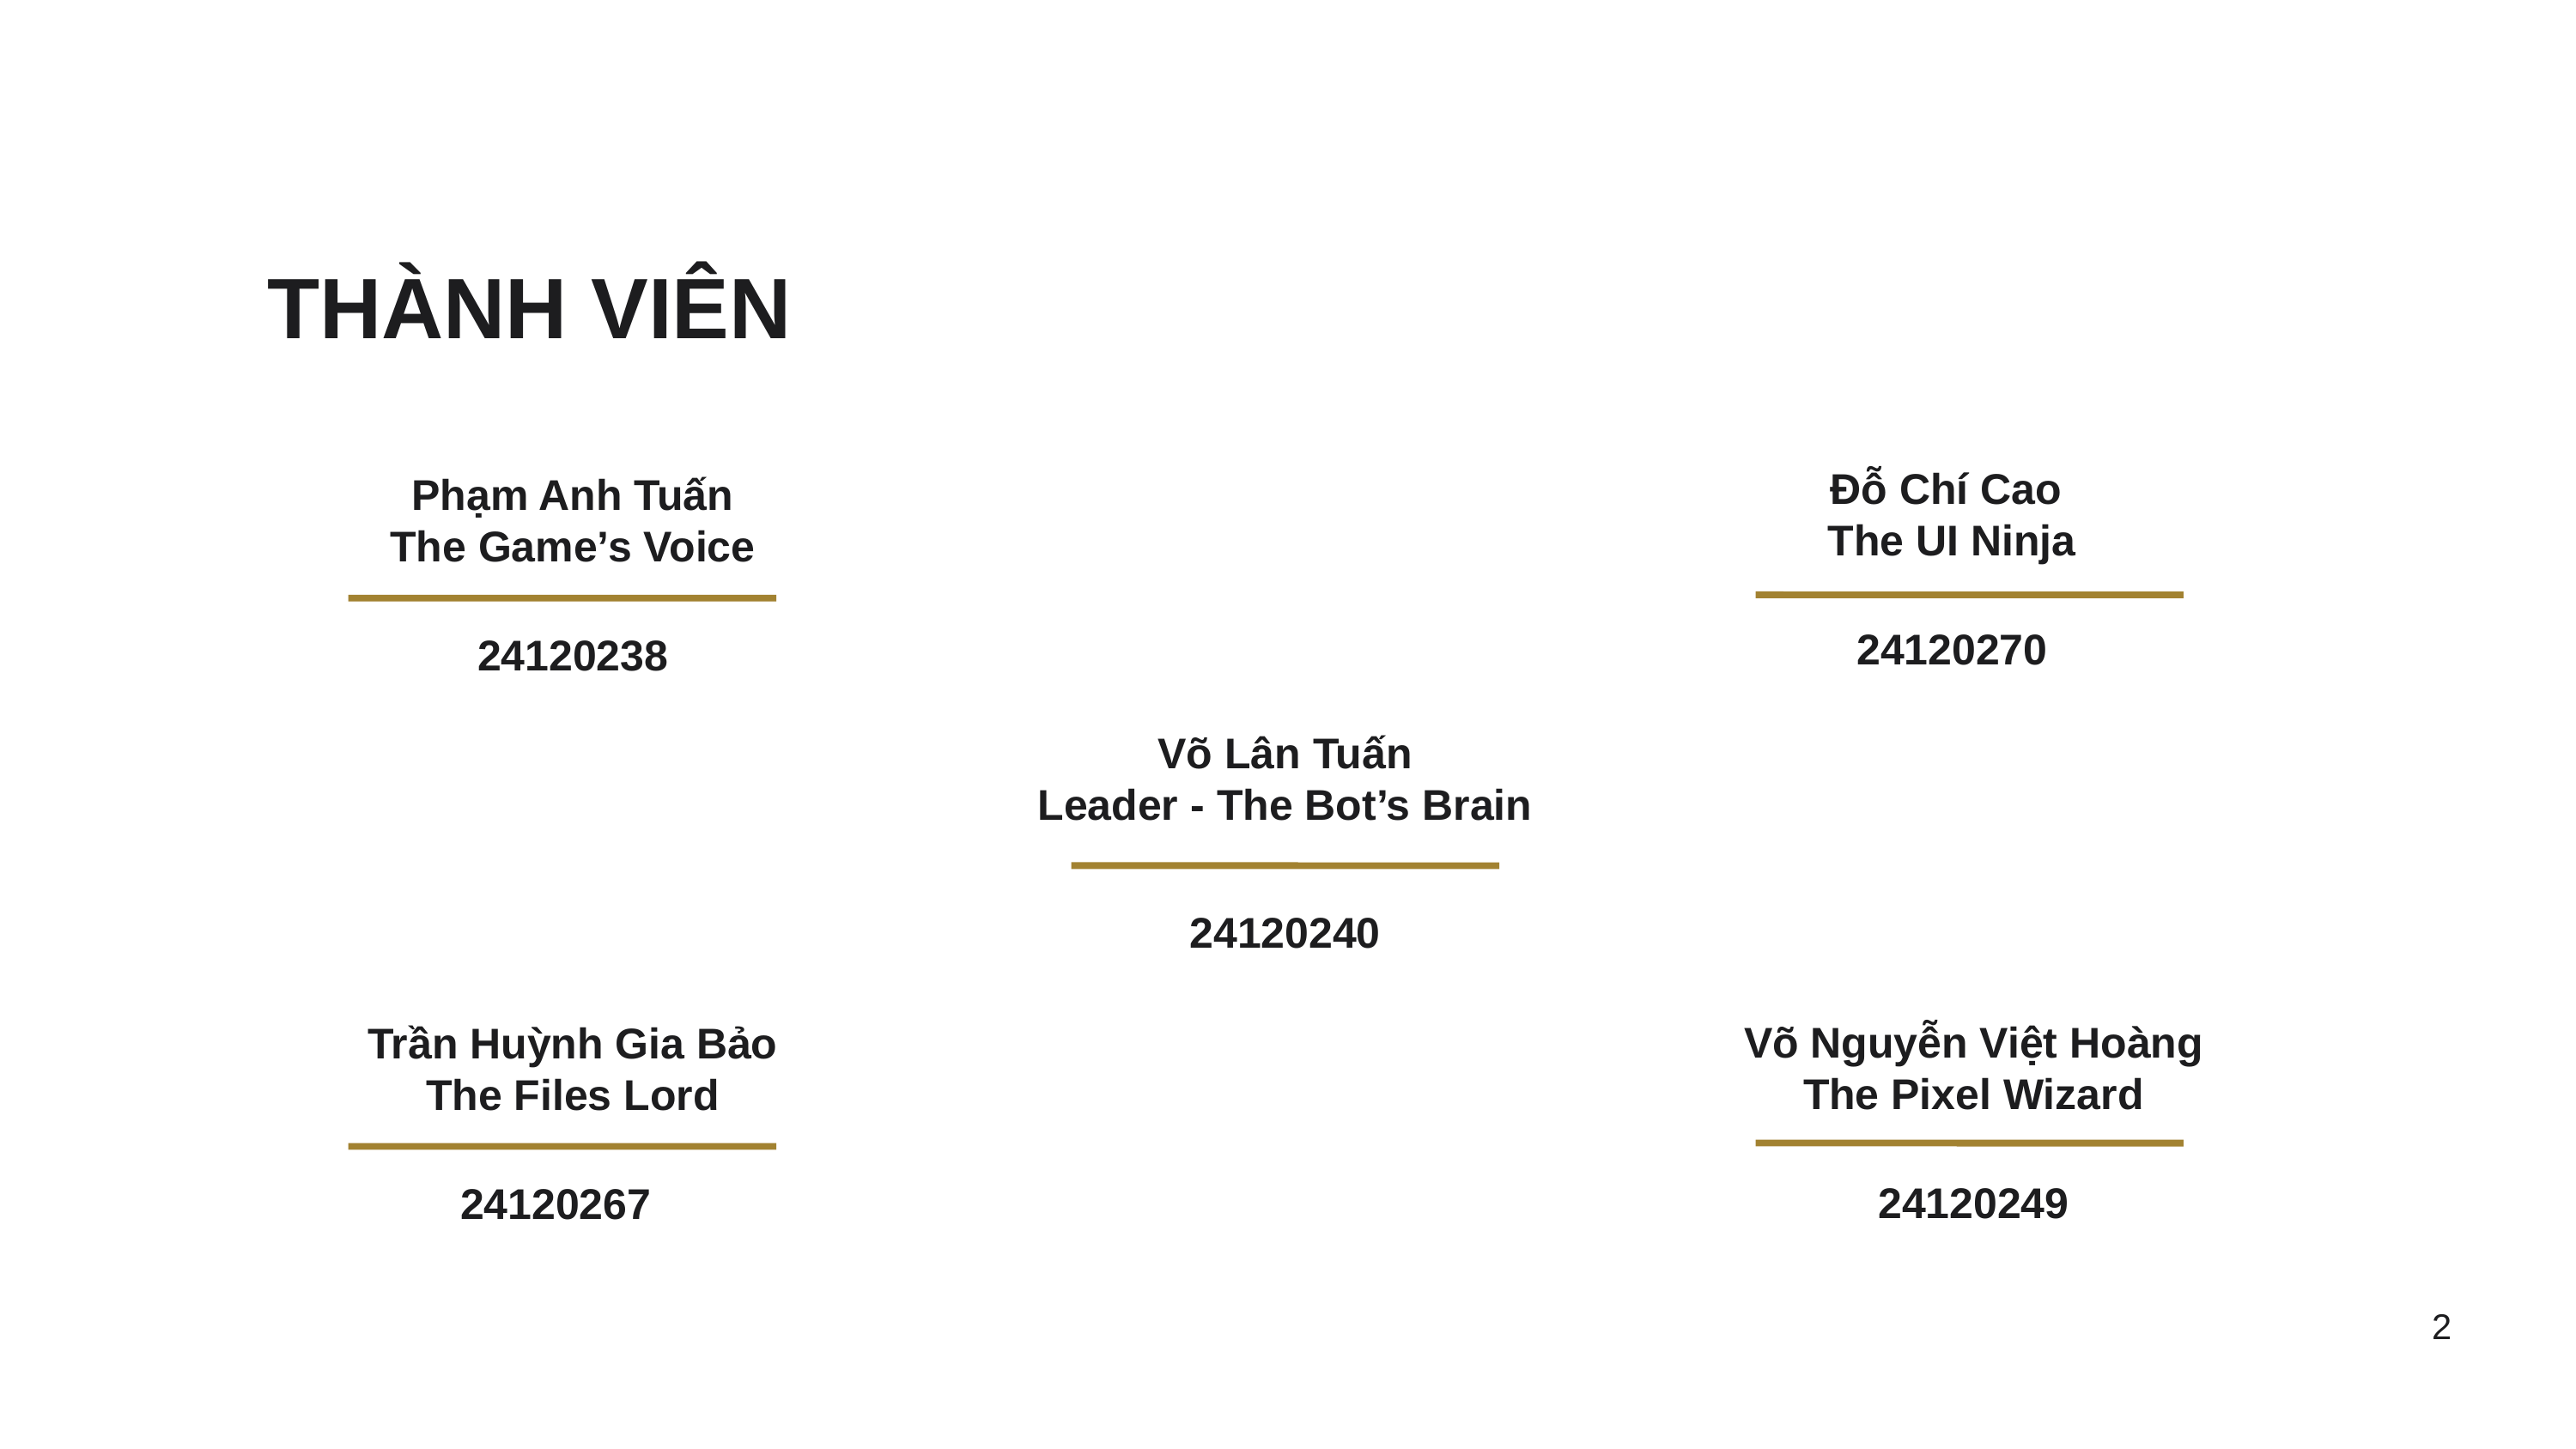

THÀNH VIÊN
Đỗ Chí Cao
The UI Ninja
Phạm Anh Tuấn
The Game’s Voice

24120270
24120238
Võ Lân Tuấn
Leader - The Bot’s Brain

24120240
Võ Nguyễn Việt Hoàng
The Pixel Wizard
Trần Huỳnh Gia Bảo
The Files Lord

24120249
24120267
2